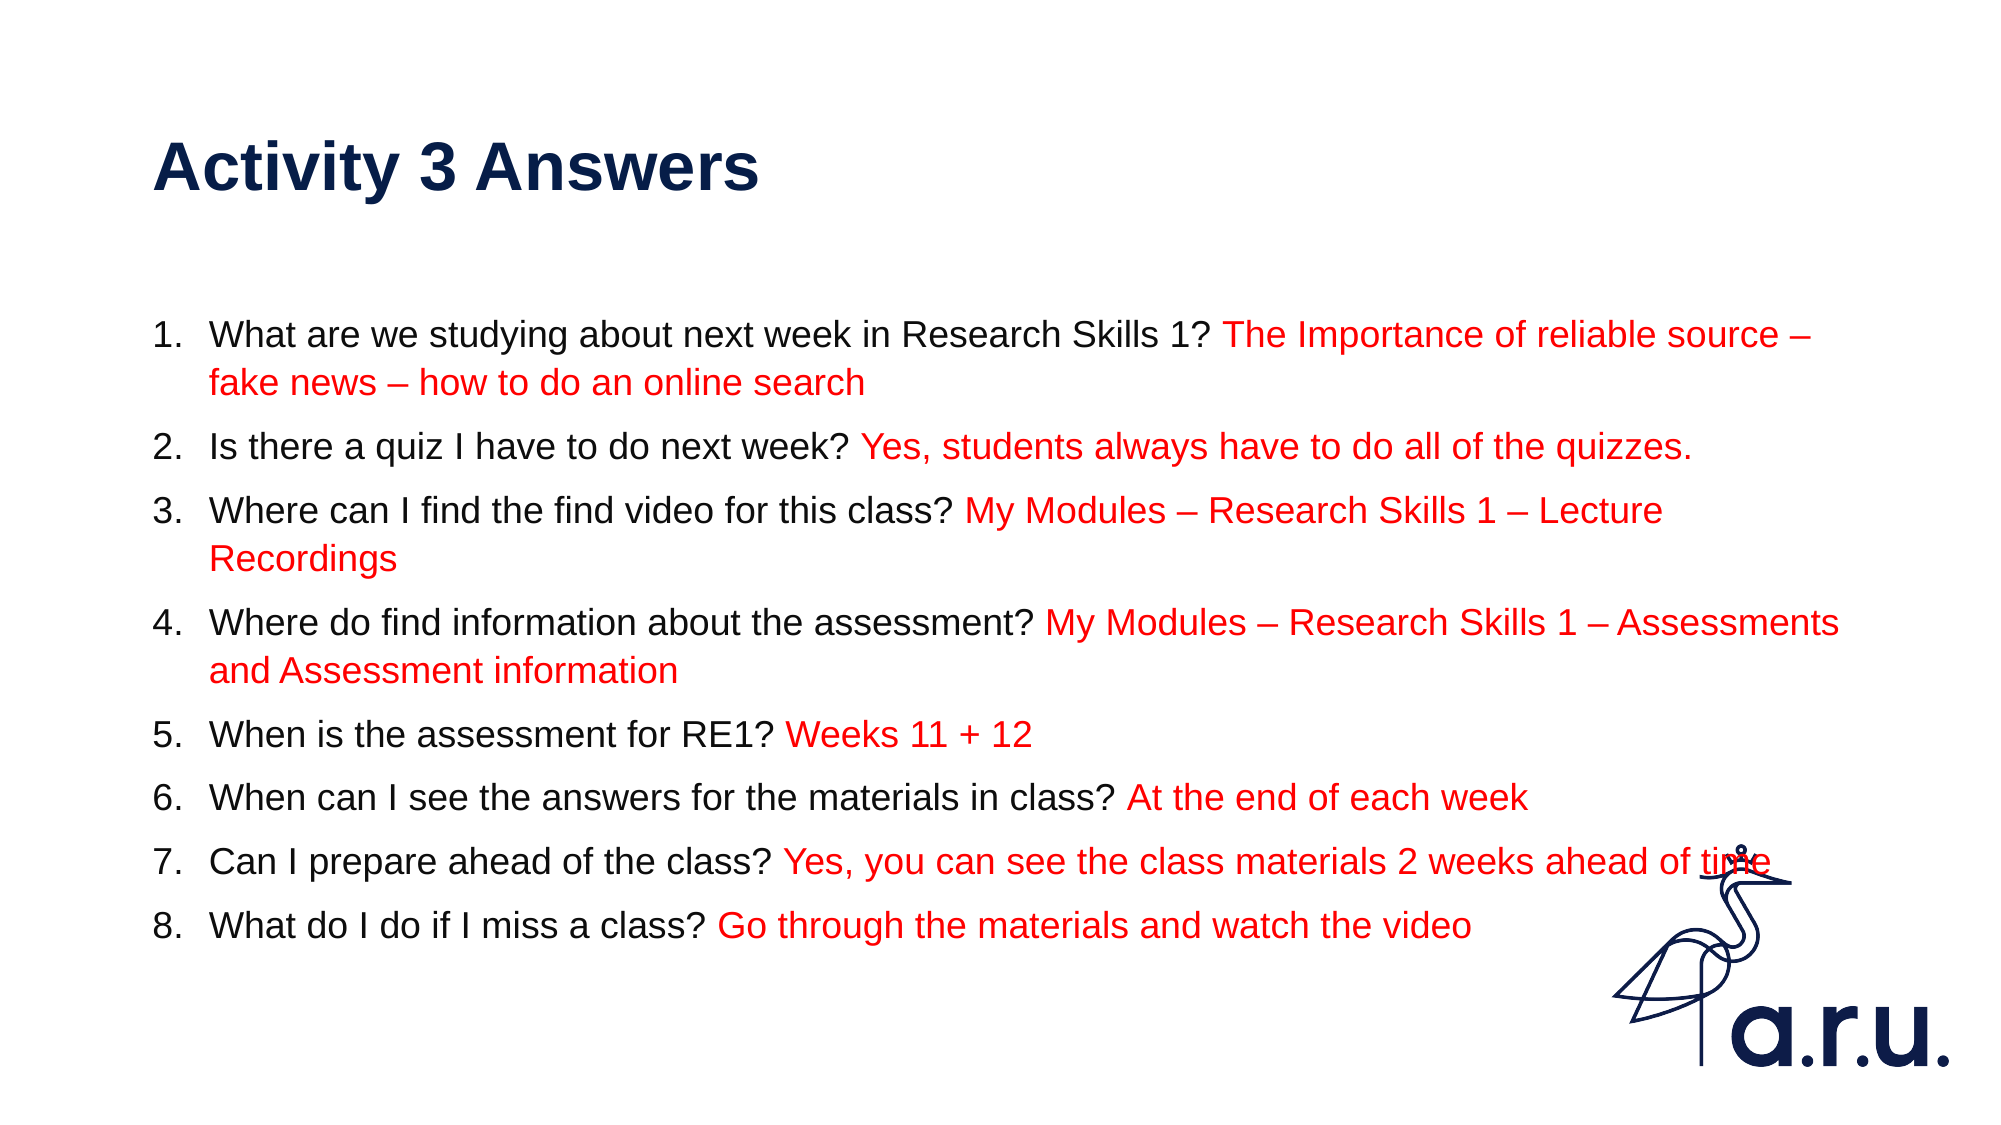

# Activity 3 Answers
What are we studying about next week in Research Skills 1? The Importance of reliable source – fake news – how to do an online search
Is there a quiz I have to do next week? Yes, students always have to do all of the quizzes.
Where can I find the find video for this class? My Modules – Research Skills 1 – Lecture Recordings
Where do find information about the assessment? My Modules – Research Skills 1 – Assessments and Assessment information
When is the assessment for RE1? Weeks 11 + 12
When can I see the answers for the materials in class? At the end of each week
Can I prepare ahead of the class? Yes, you can see the class materials 2 weeks ahead of time
What do I do if I miss a class? Go through the materials and watch the video